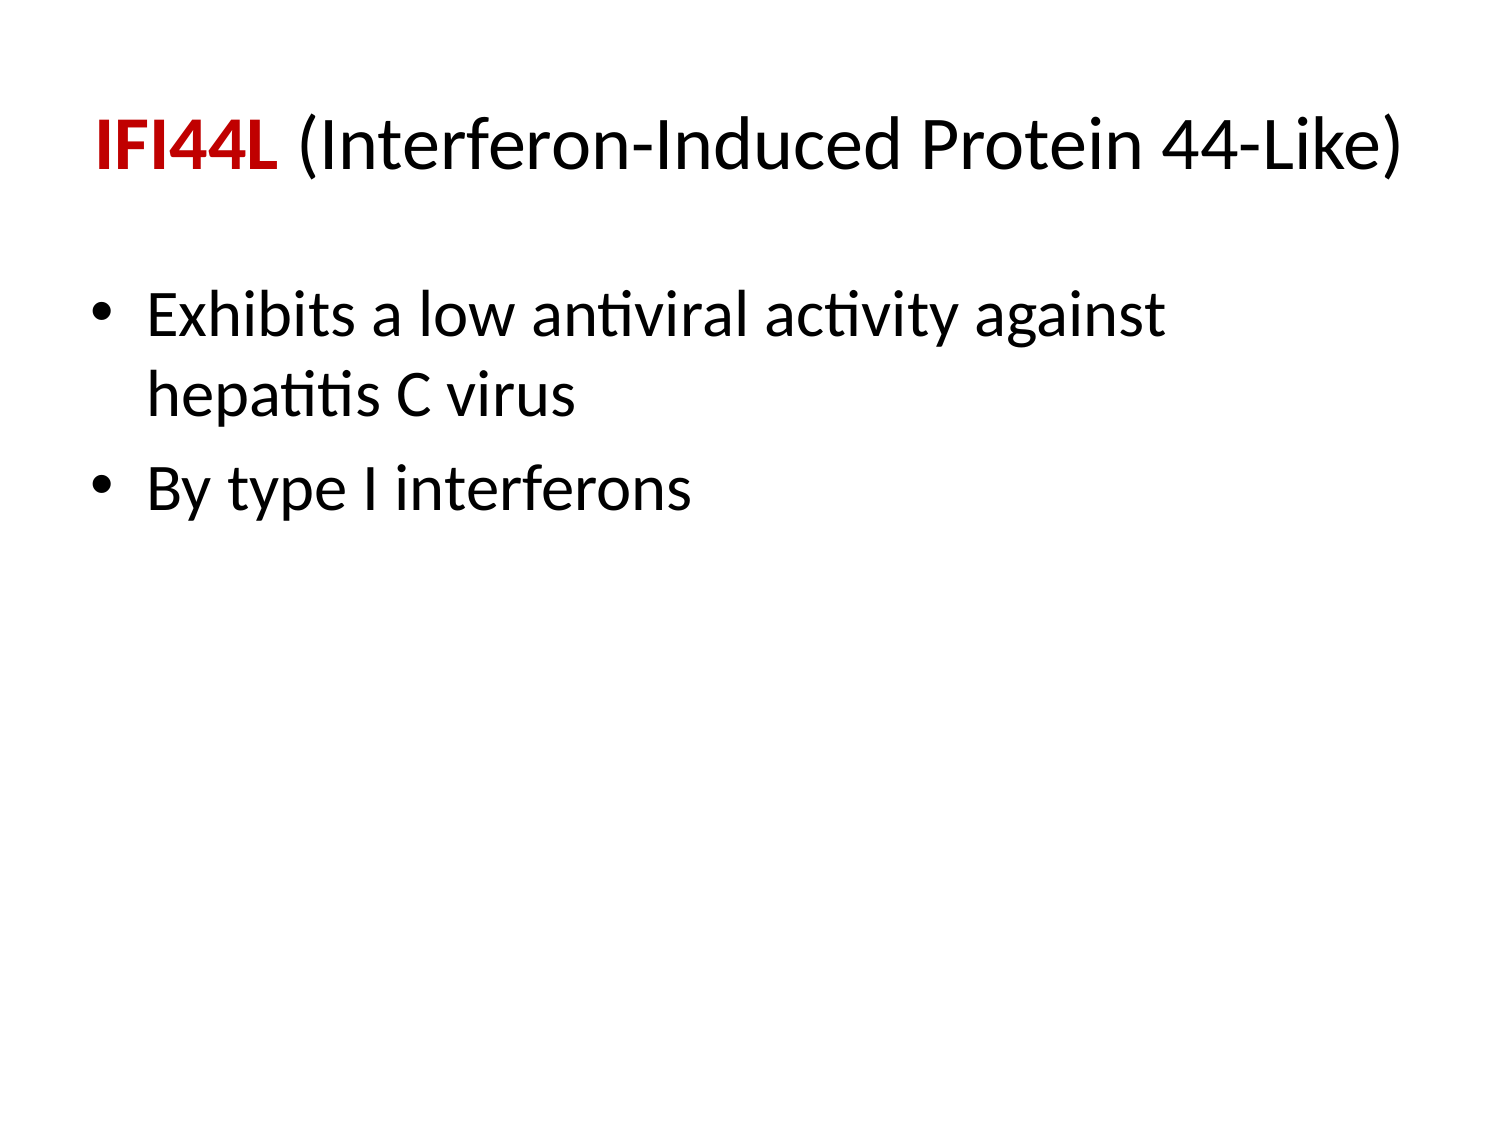

# IFI44L (Interferon-Induced Protein 44-Like)
Exhibits a low antiviral activity against hepatitis C virus
By type I interferons